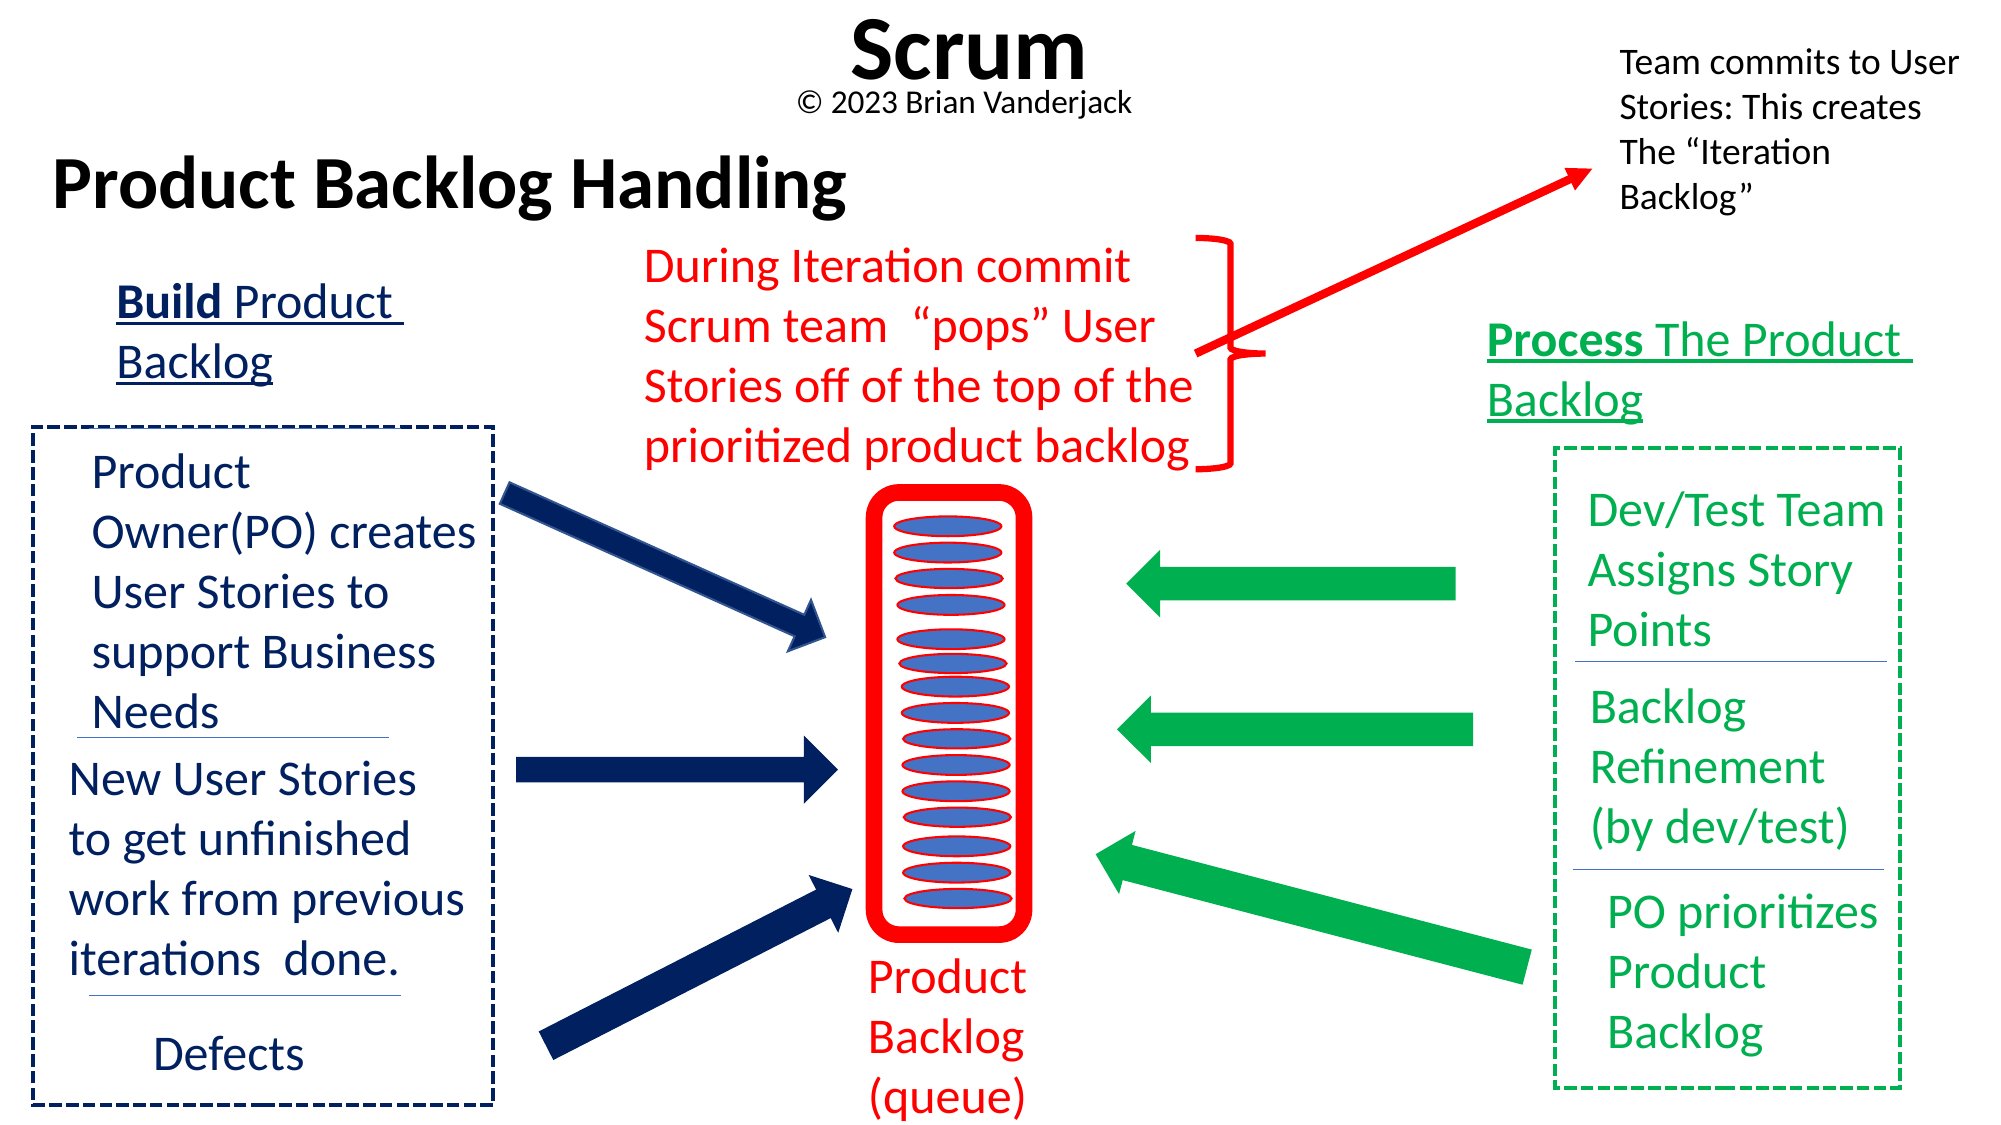

# Scrum
Team commits to User Stories: This creates
The “Iteration
Backlog”
© 2023 Brian Vanderjack
Product Backlog Handling
During Iteration commit Scrum team  “pops” User Stories off of the top of the prioritized product backlog

Build Product
Backlog
Process The Product
Backlog

Product Owner(PO) creates User Stories to support Business Needs

Dev/Test Team
Assigns Story
Points

Backlog
Refinement (by dev/test)

New User Stories  to get unfinished work from previous iterations  done.

PO prioritizes Product Backlog

Product
Backlog
(queue)

Defects